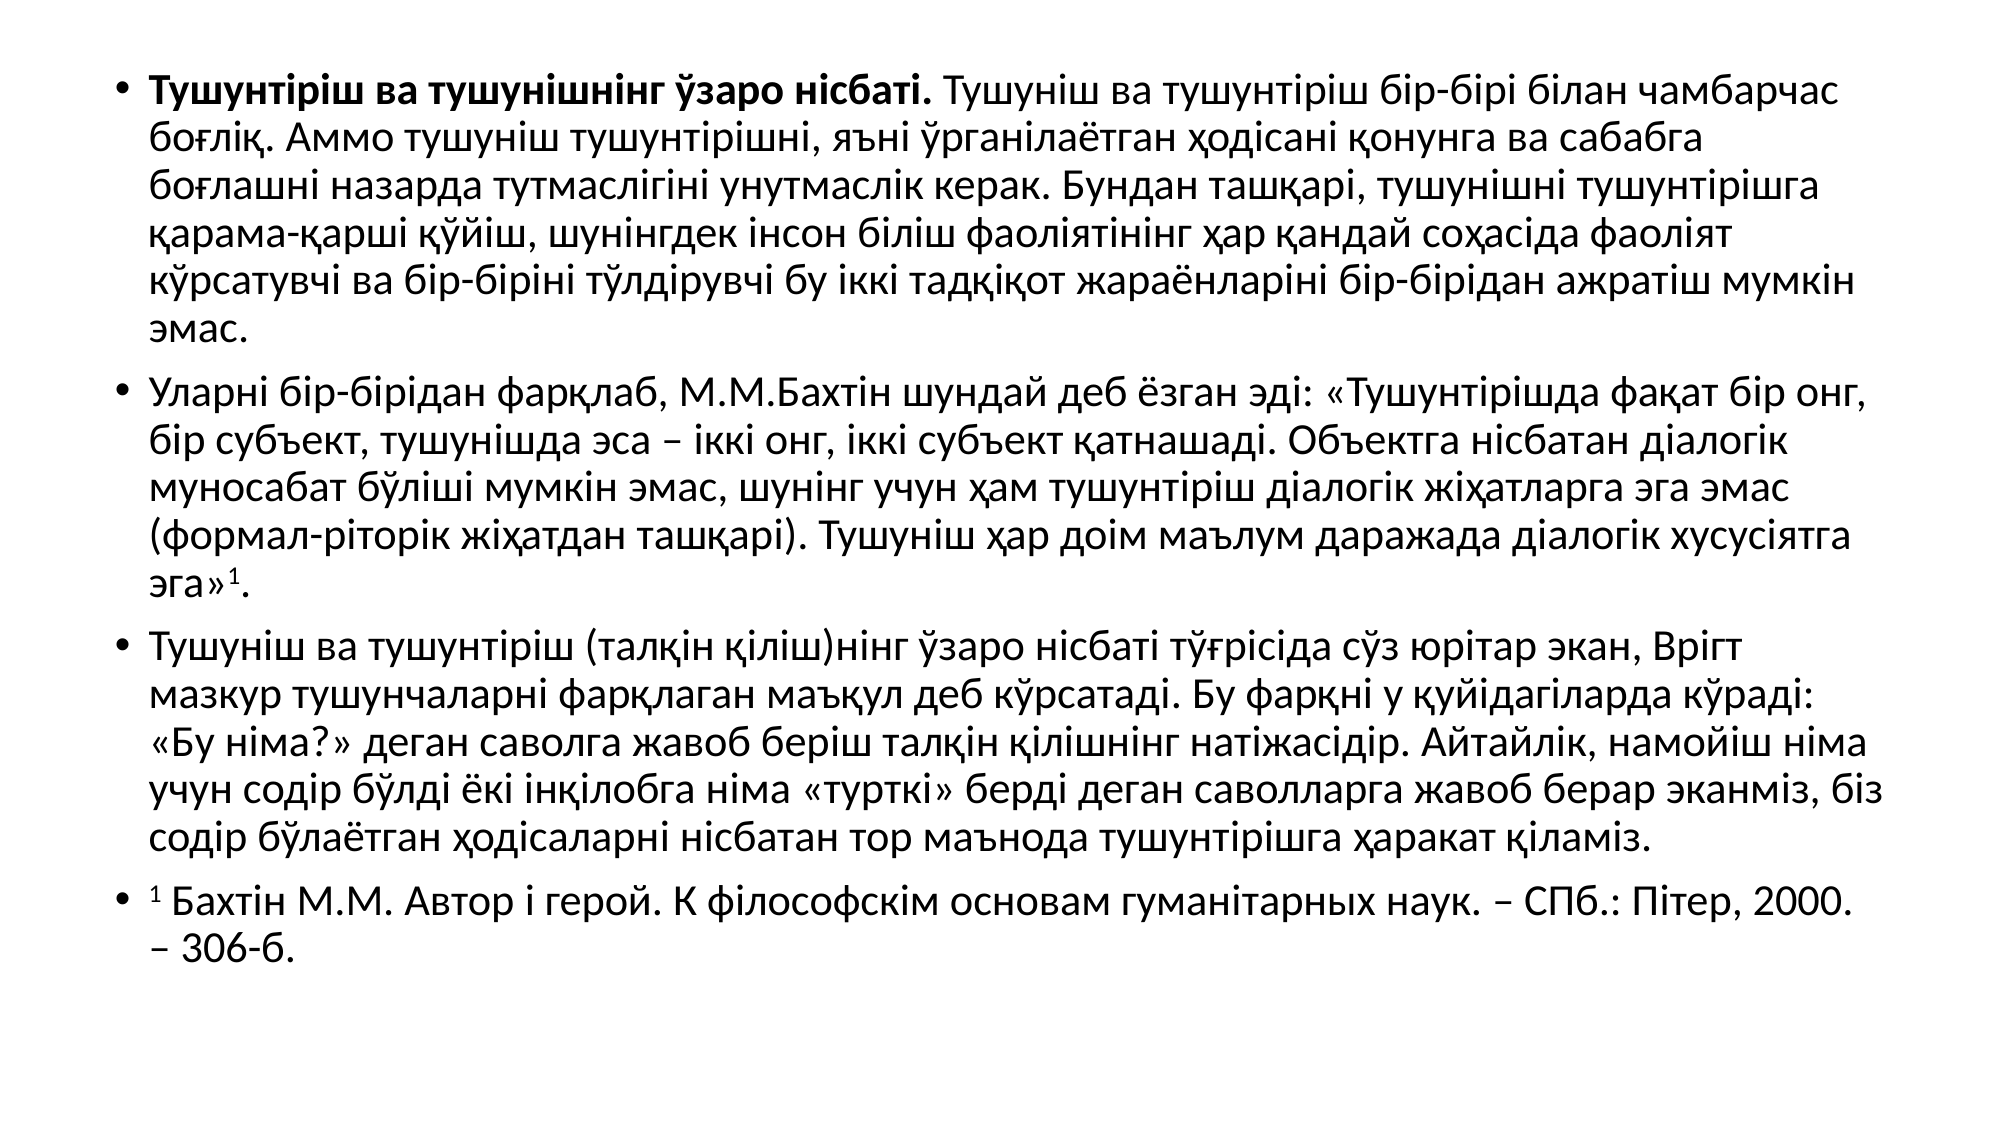

Тушунтiрiш ва тушунiшнiнг ўзаро нiсбатi. Тушунiш ва тушунтiрiш бiр-бiрi бiлан чамбарчас боғлiқ. Аммо тушунiш тушунтiрiшнi, яънi ўрганiлаётган ҳодiсанi қонунга ва сабабга боғлашнi назарда тутмаслiгiнi унутмаслiк керак. Бундан ташқарi, тушунiшнi тушунтiрiшга қарама-қаршi қўйiш, шунiнгдек iнсон бiлiш фаолiятiнiнг ҳар қандай соҳасiда фаолiят кўрсатувчi ва бiр-бiрiнi тўлдiрувчi бу iккi тадқiқот жараёнларiнi бiр-бiрiдан ажратiш мумкiн эмас.
Уларнi бiр-бiрiдан фарқлаб, М.М.Бахтiн шундай деб ёзган эдi: «Тушунтiрiшда фақат бiр онг, бiр субъект, тушунiшда эса – iккi онг, iккi субъект қатнашадi. Объектга нiсбатан дiалогiк муносабат бўлiшi мумкiн эмас, шунiнг учун ҳам тушунтiрiш дiалогiк жiҳатларга эга эмас (формал-рiторiк жiҳатдан ташқарi). Тушунiш ҳар доiм маълум даражада дiалогiк хусусiятга эга»1.
Тушунiш ва тушунтiрiш (талқiн қiлiш)нiнг ўзаро нiсбатi тўғрiсiда сўз юрiтар экан, Врiгт мазкур тушунчаларнi фарқлаган маъқул деб кўрсатадi. Бу фарқнi у қуйiдагiларда кўрадi: «Бу нiма?» деган саволга жавоб берiш талқiн қiлiшнiнг натiжасiдiр. Айтайлiк, намойiш нiма учун содiр бўлдi ёкi iнқiлобга нiма «турткi» бердi деган саволларга жавоб берар эканмiз, бiз содiр бўлаётган ҳодiсаларнi нiсбатан тор маънода тушунтiрiшга ҳаракат қiламiз.
1 Бахтiн М.М. Автор i герой. К фiлософскiм основам гуманiтарных наук. – СПб.: Пiтер, 2000.  – 306-б.